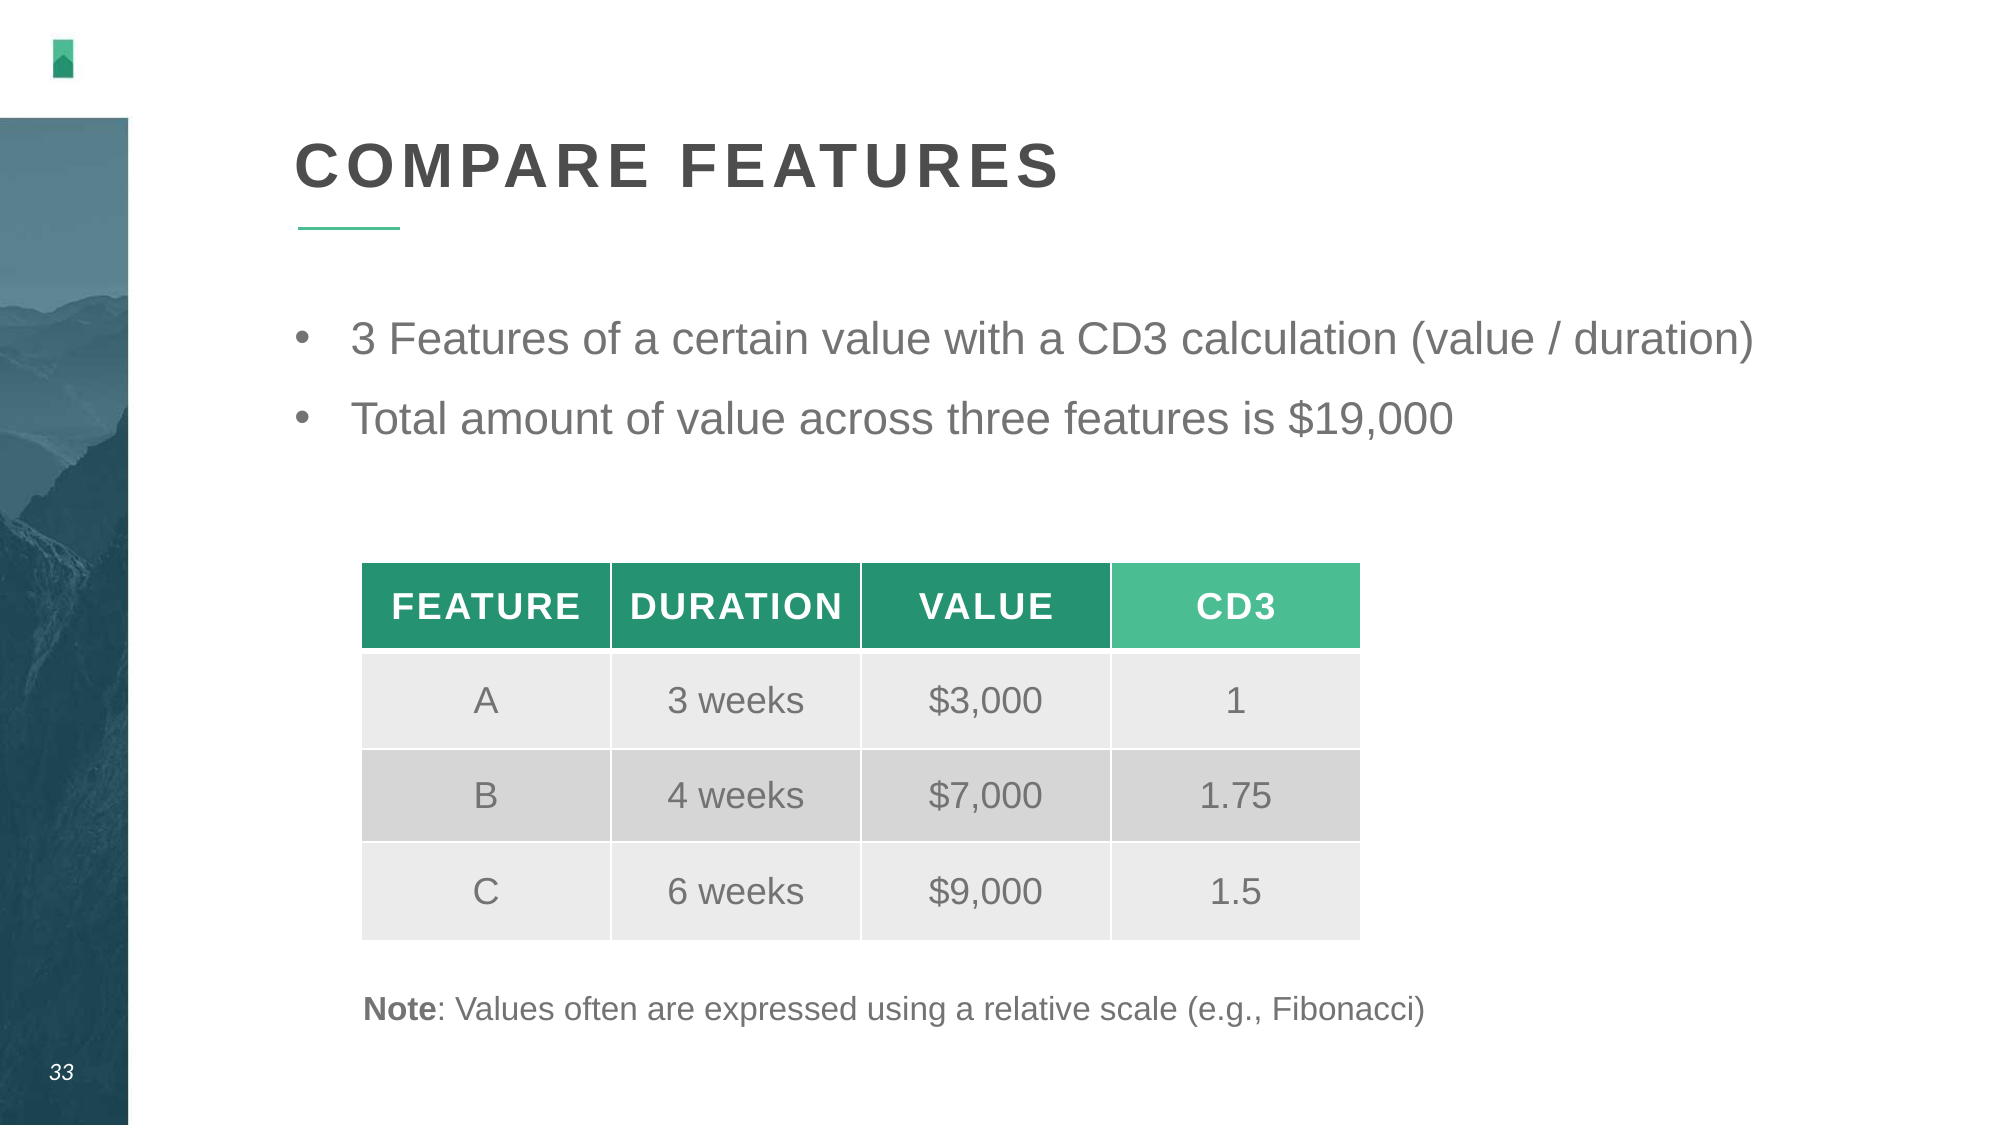

# Compare Features
3 Features of a certain value with a CD3 calculation (value / duration)
Total amount of value across three features is $19,000
| FEATURE | DURATION | VALUE | CD3 |
| --- | --- | --- | --- |
| A | 3 weeks | $3,000 | 1 |
| B | 4 weeks | $7,000 | 1.75 |
| C | 6 weeks | $9,000 | 1.5 |
Note: Values often are expressed using a relative scale (e.g., Fibonacci)
33